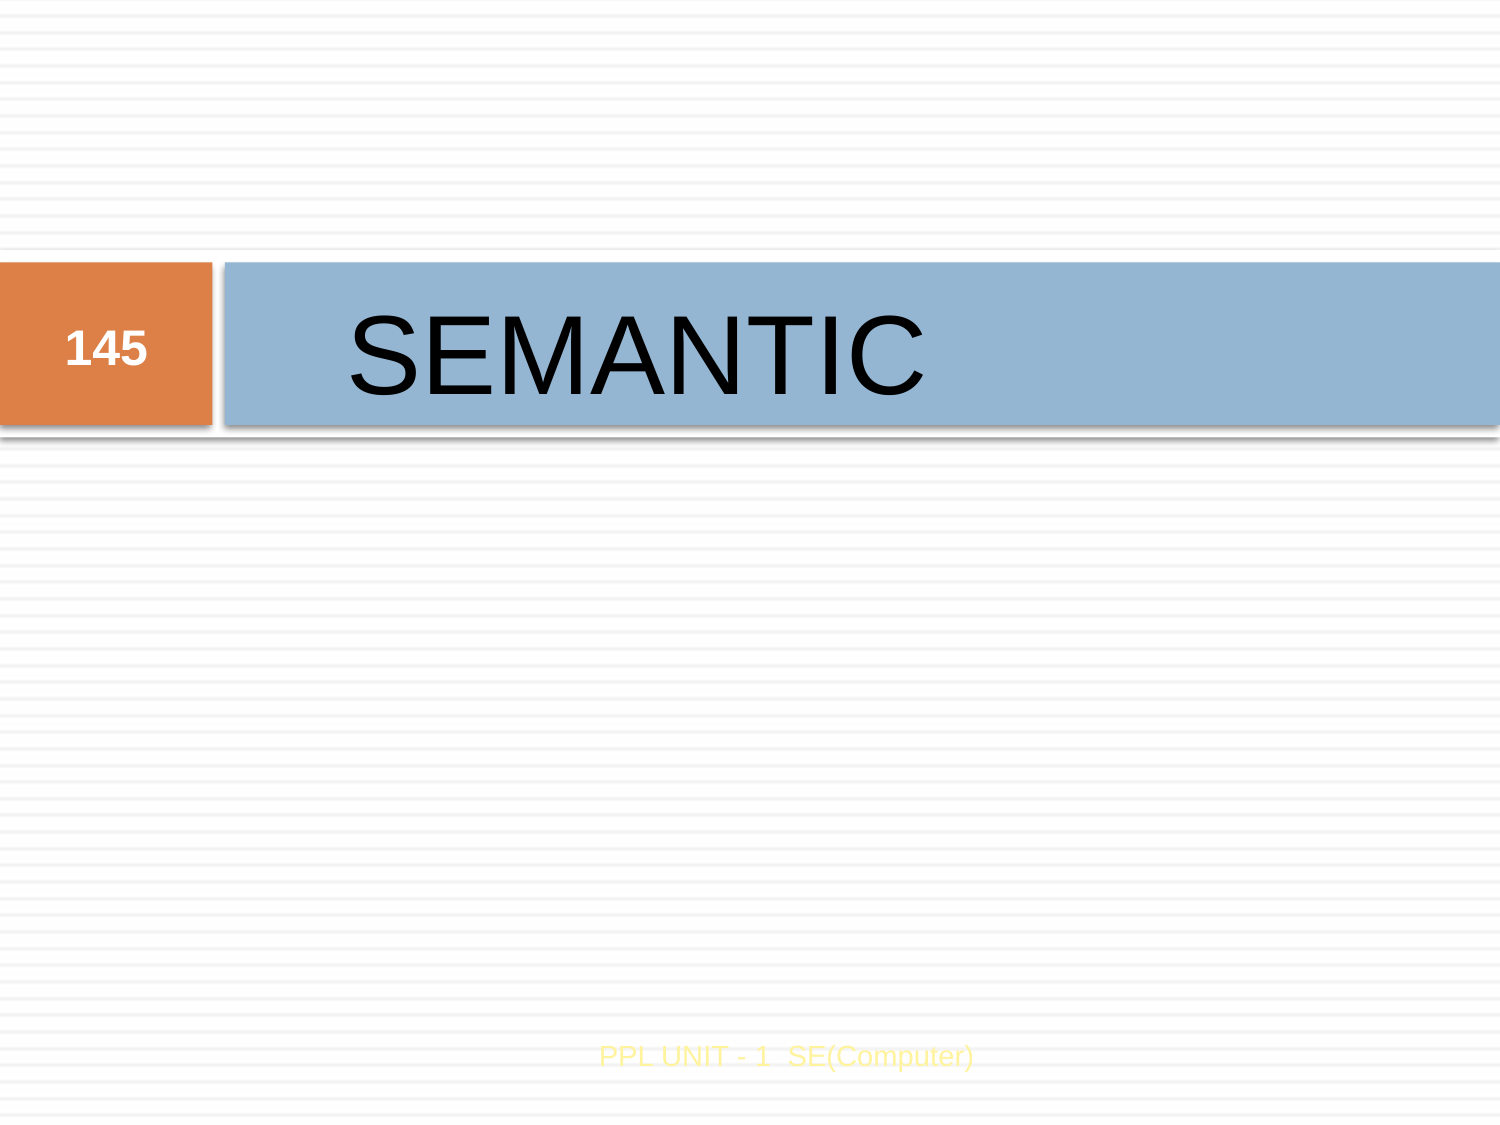

# SEMANTIC
145

PPL UNIT - 1  SE(Computer)